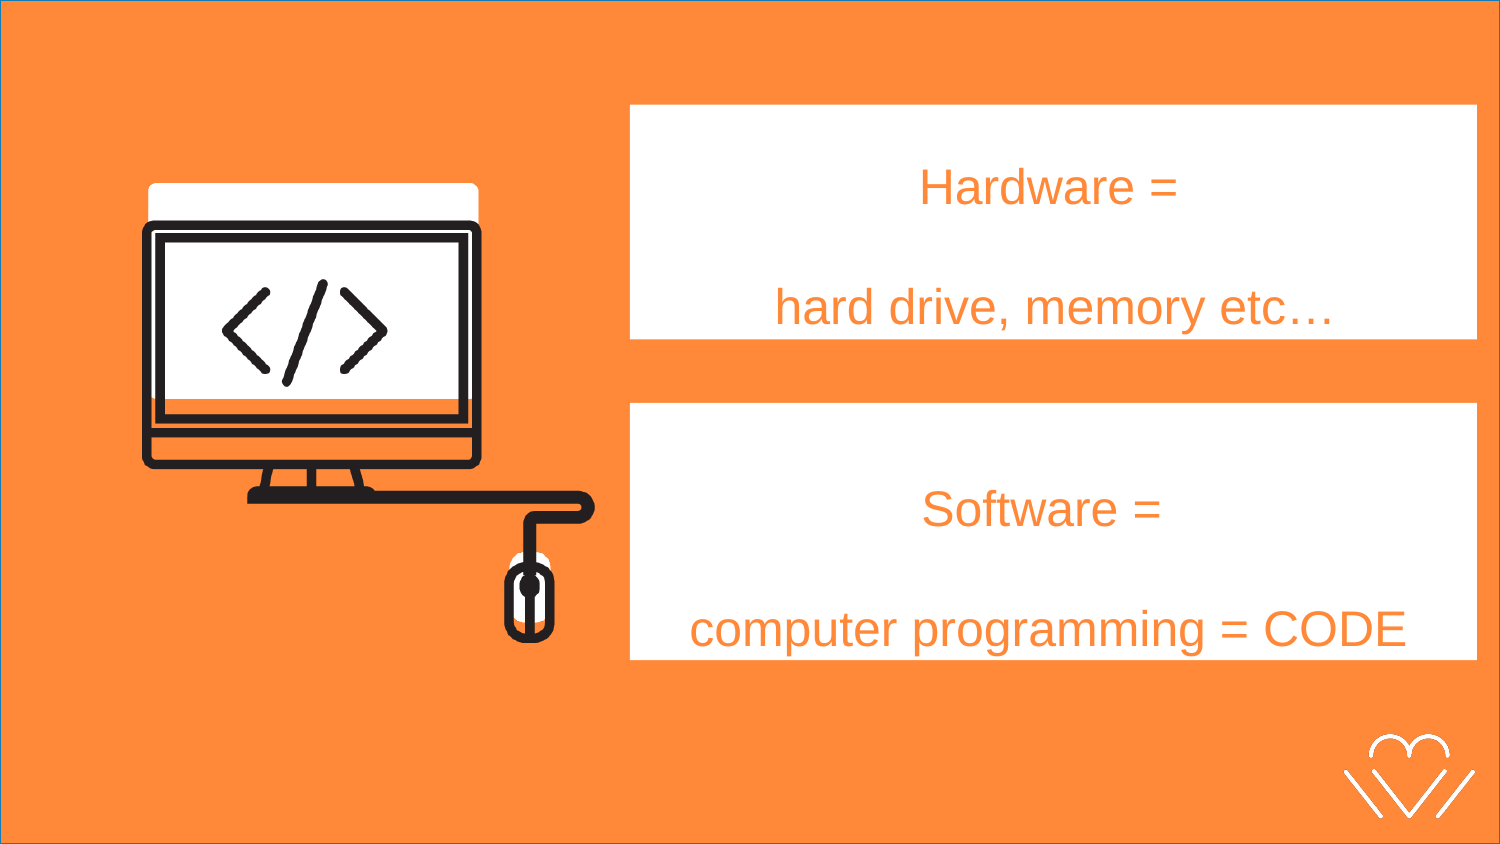

# Hardware = hard drive, memory etc…

Software =
computer programming = CODE